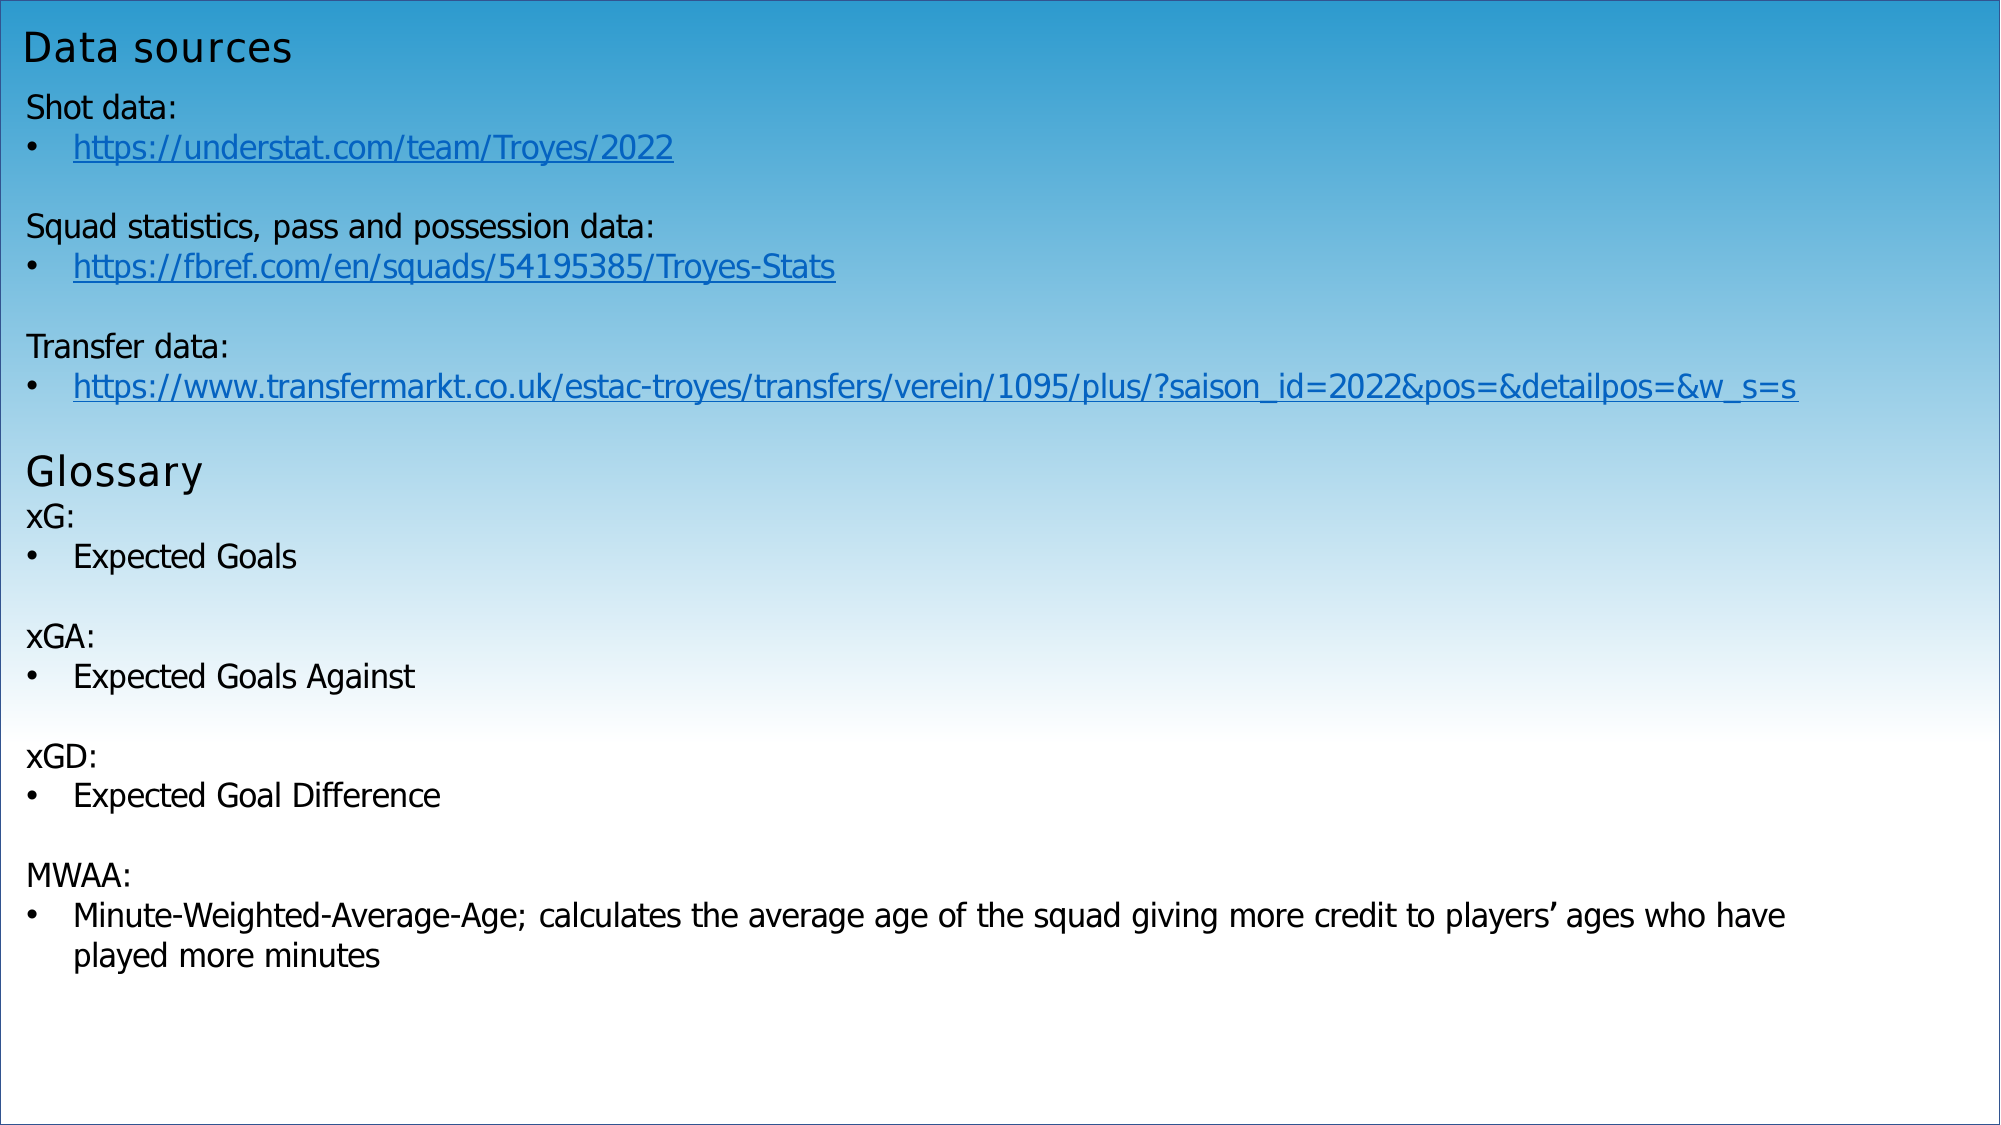

Data sources
Shot data:
https://understat.com/team/Troyes/2022

Squad statistics, pass and possession data:
https://fbref.com/en/squads/54195385/Troyes-Stats

Transfer data:
https://www.transfermarkt.co.uk/estac-troyes/transfers/verein/1095/plus/?saison_id=2022&pos=&detailpos=&w_s=s

Glossary
xG:
Expected Goals

xGA:
Expected Goals Against

xGD:
Expected Goal Difference

MWAA:
Minute-Weighted-Average-Age; calculates the average age of the squad giving more credit to players’ ages who have played more minutes